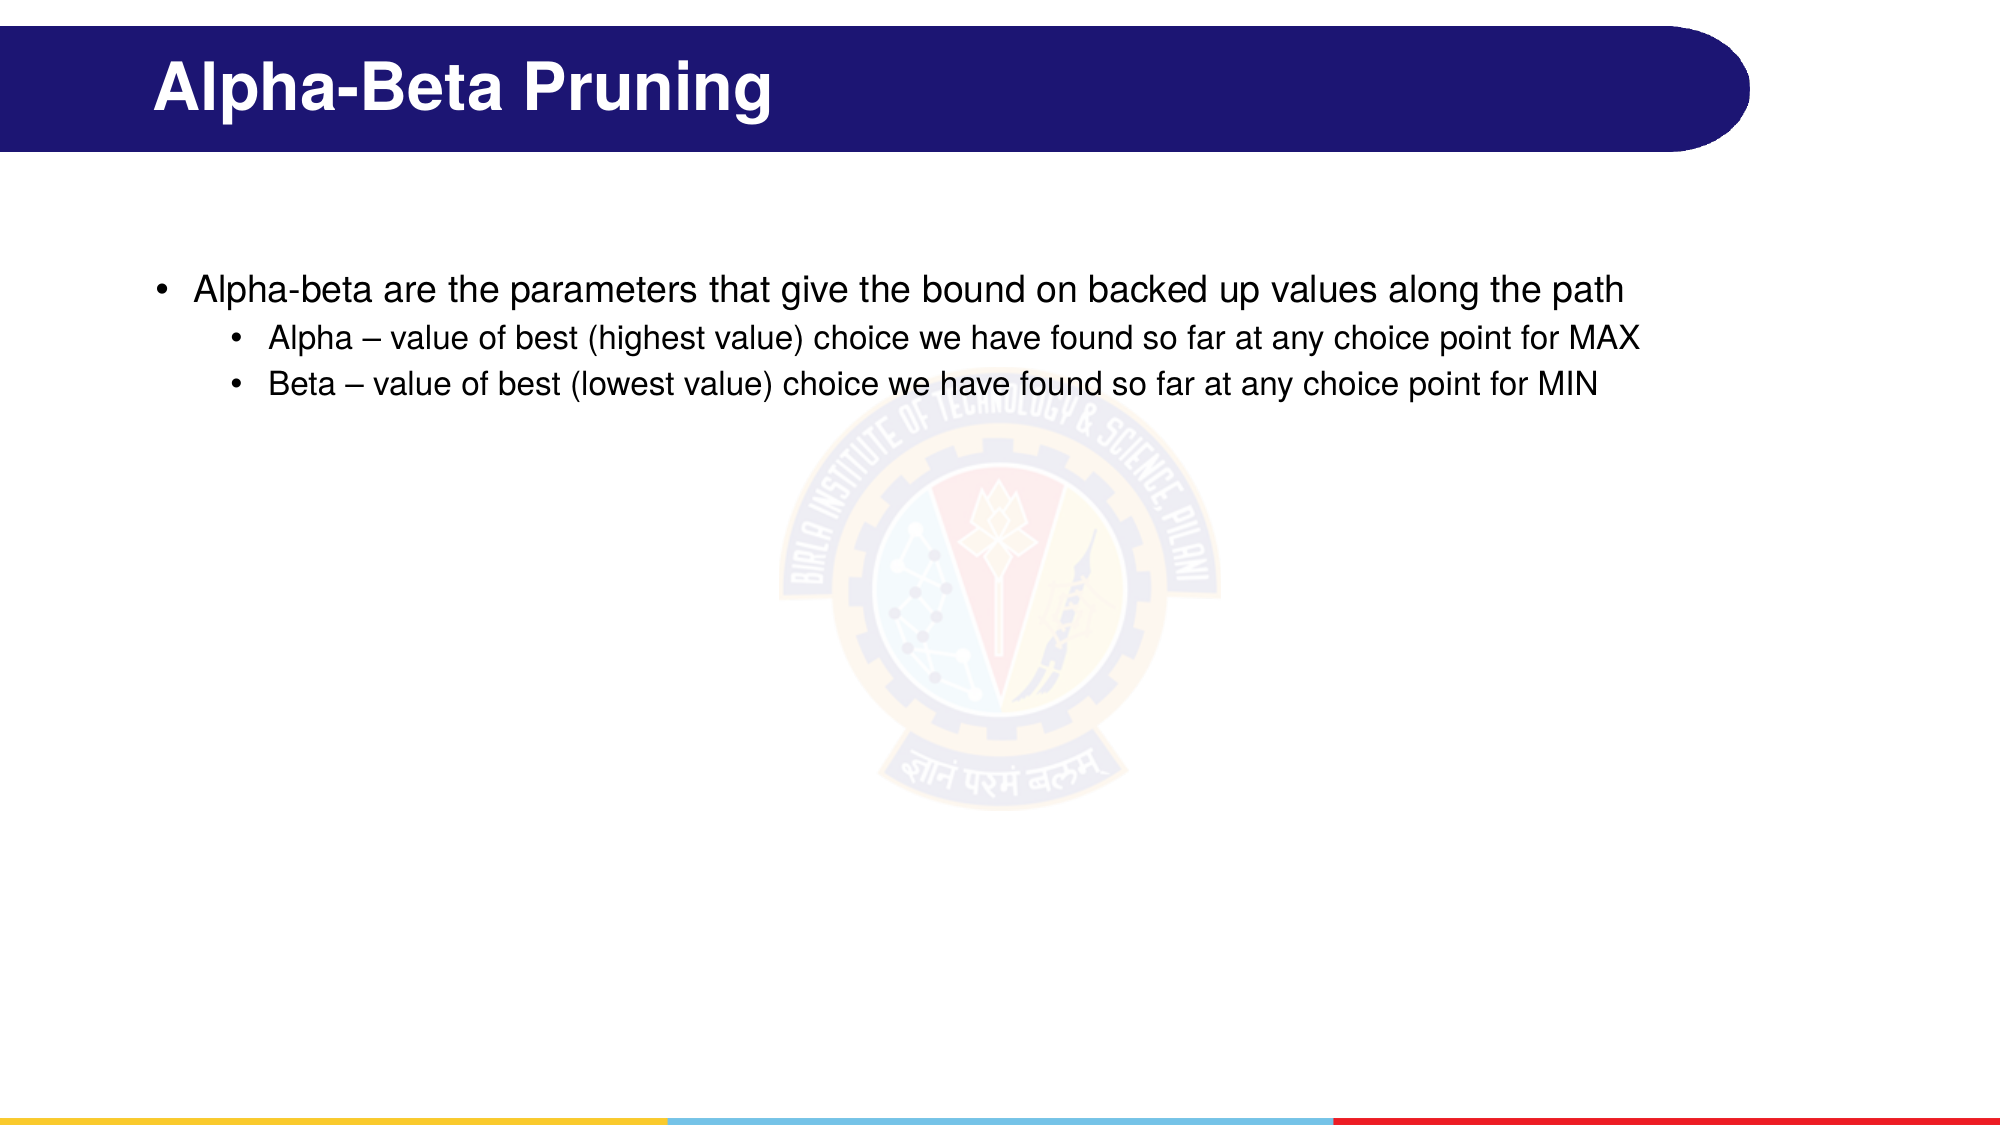

# Alpha-Beta Pruning

Alpha-beta are the parameters that give the bound on backed up values along the path
Alpha – value of best (highest value) choice we have found so far at any choice point for MAX
Beta – value of best (lowest value) choice we have found so far at any choice point for MIN